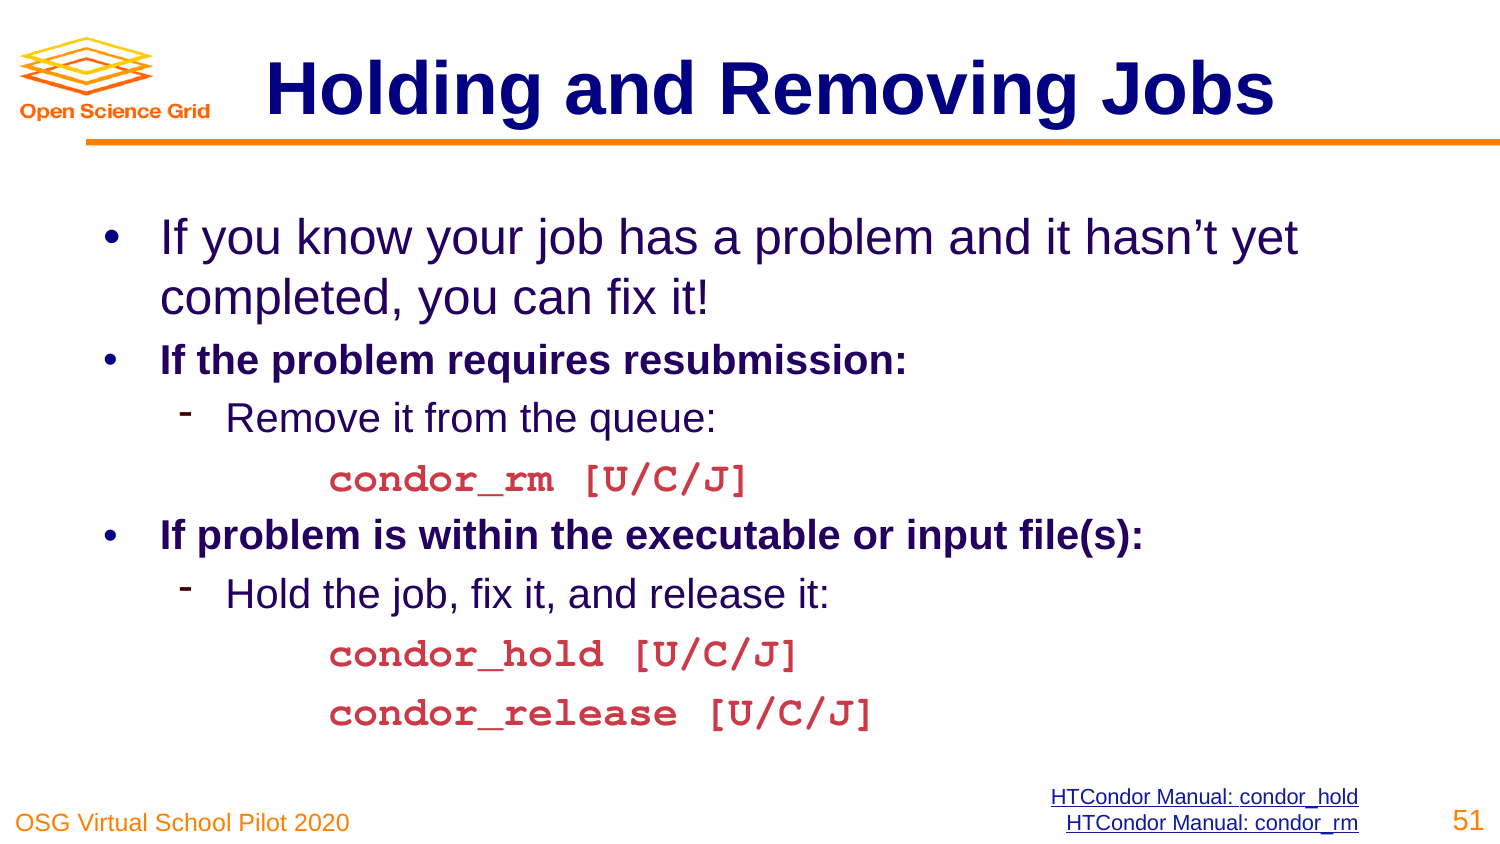

# Holding and Removing Jobs
If you know your job has a problem and it hasn’t yet completed, you can fix it!
If the problem requires resubmission:
Remove it from the queue:
	condor_rm [U/C/J]
If problem is within the executable or input file(s):
Hold the job, fix it, and release it:
	condor_hold [U/C/J]
	condor_release [U/C/J]

HTCondor Manual: condor_hold
HTCondor Manual: condor_rm
51